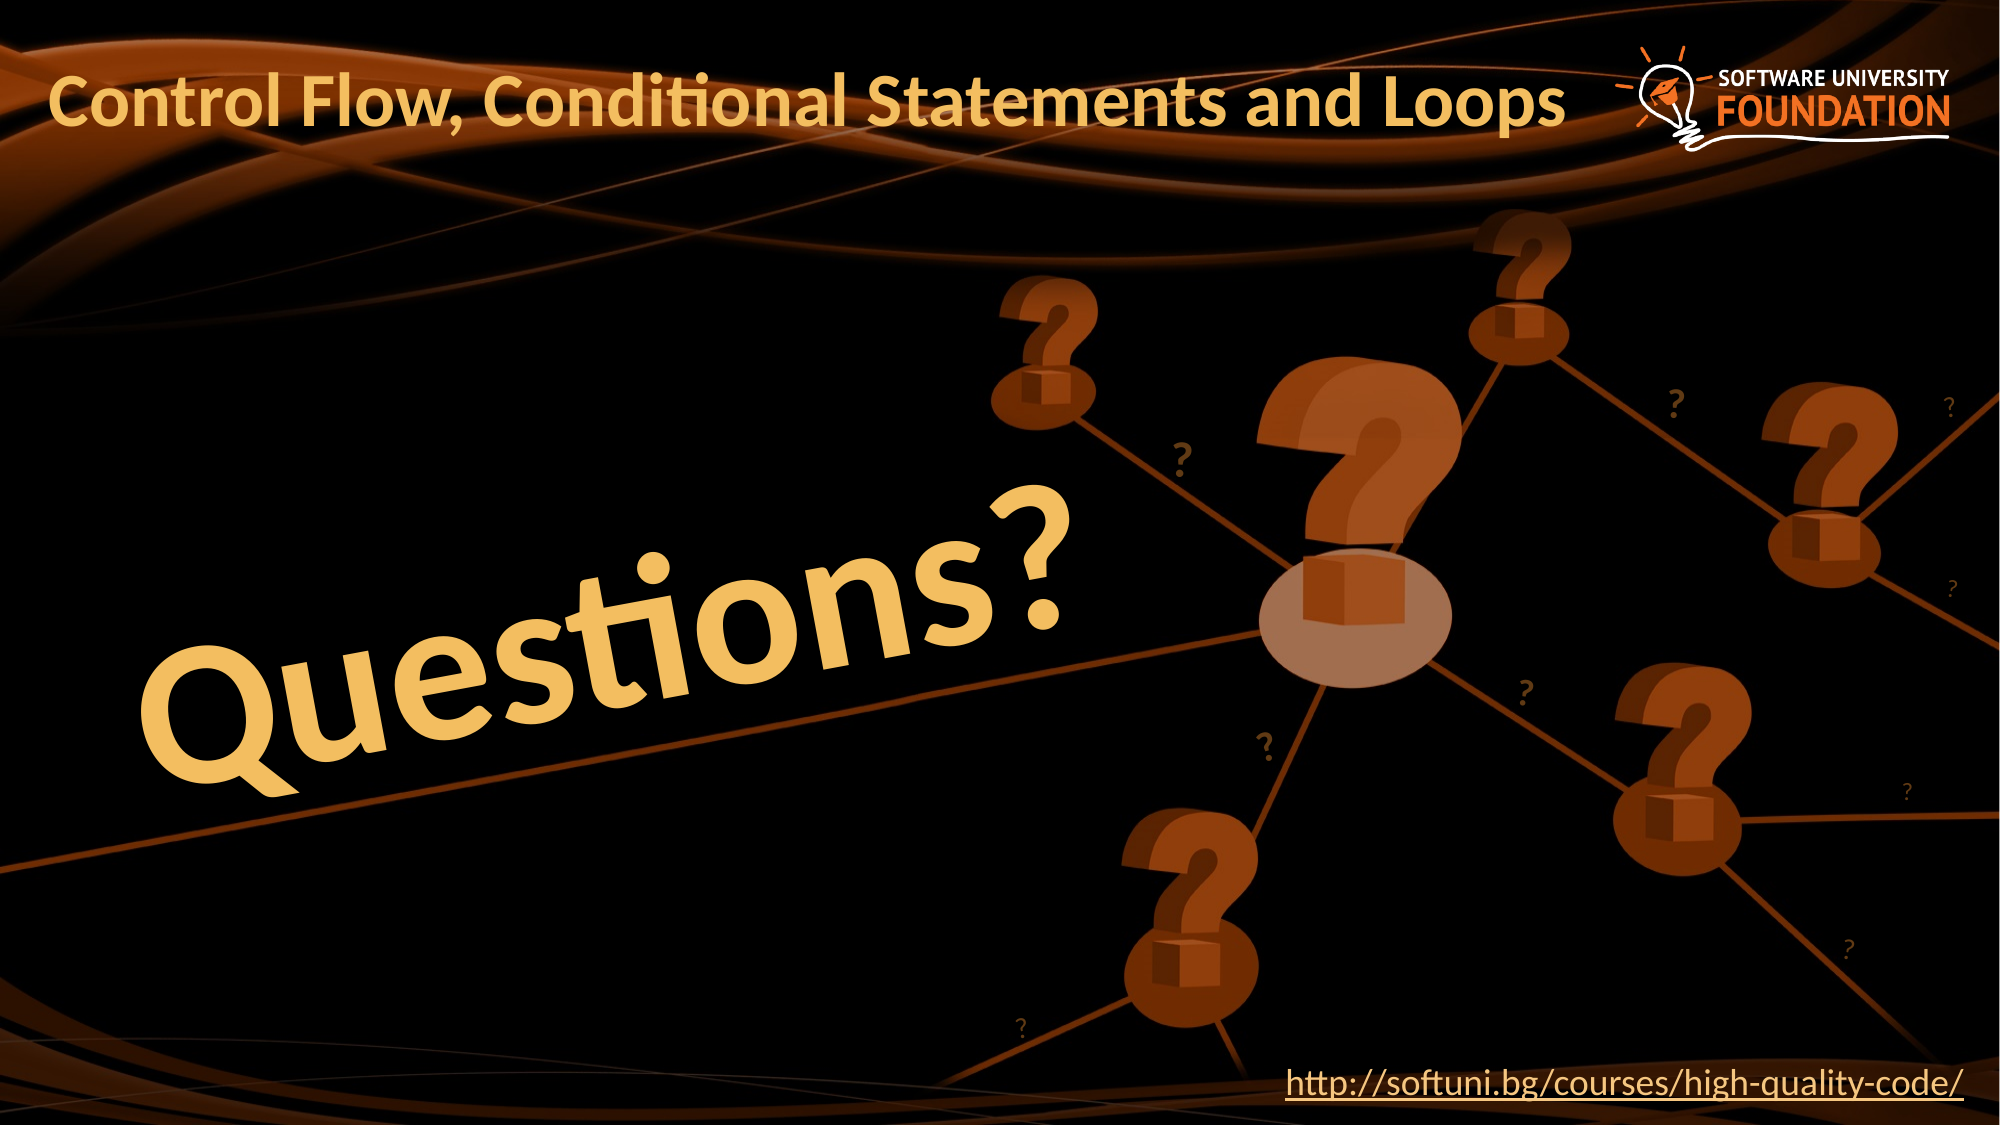

# Control Flow, Conditional Statements and Loops
http://softuni.bg/courses/high-quality-code/